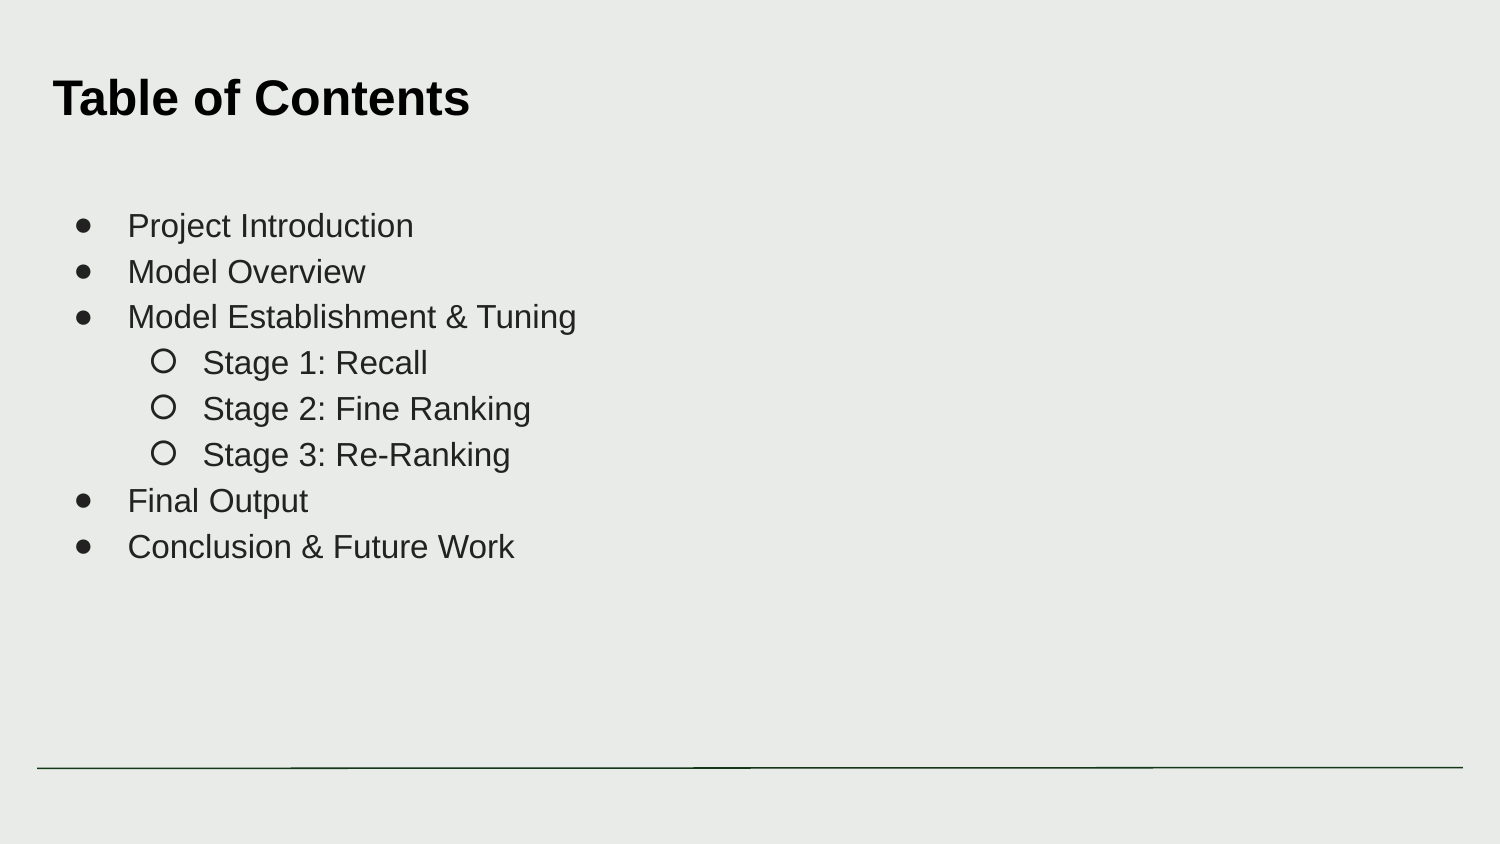

# Table of Contents
Project Introduction
Model Overview
Model Establishment & Tuning
Stage 1: Recall
Stage 2: Fine Ranking
Stage 3: Re-Ranking
Final Output
Conclusion & Future Work